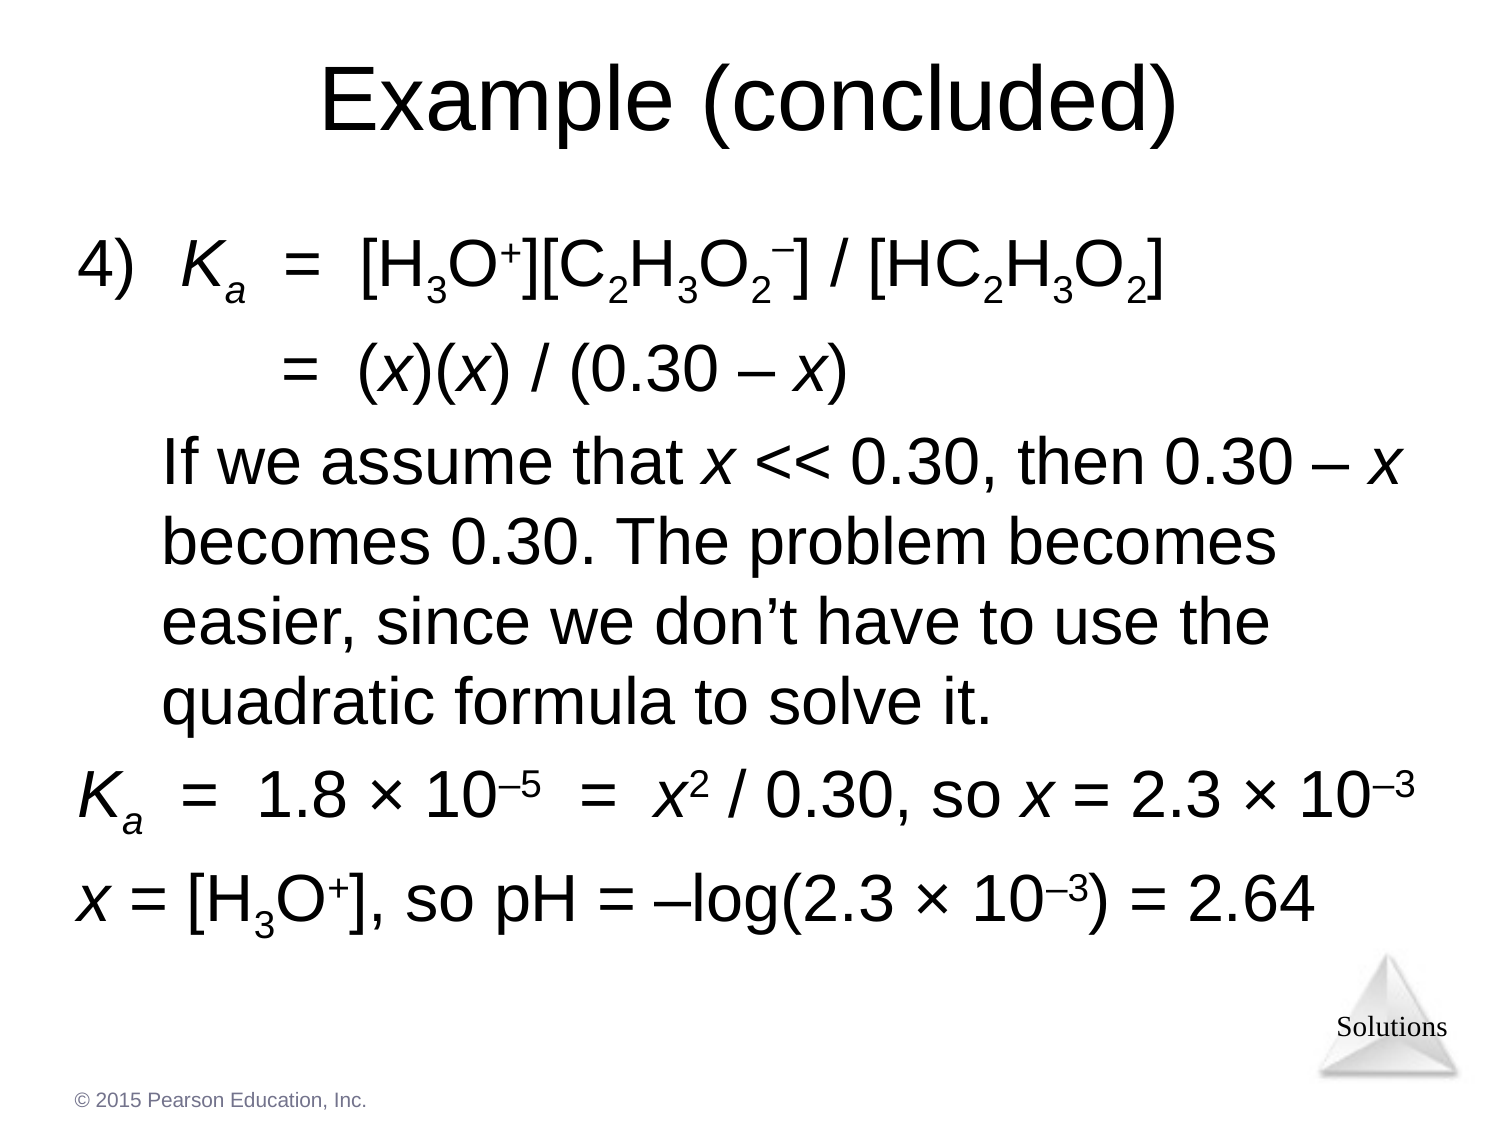

# Example (concluded)
 Ka  =  [H3O+][C2H3O2–] / [HC2H3O2]
           =  (x)(x) / (0.30 – x)
	If we assume that x << 0.30, then 0.30 – x becomes 0.30. The problem becomes easier, since we don’t have to use the quadratic formula to solve it.
Ka  =  1.8 × 10–5  =  x2 / 0.30, so x = 2.3 × 10–3
x = [H3O+], so pH = –log(2.3 × 10–3) = 2.64